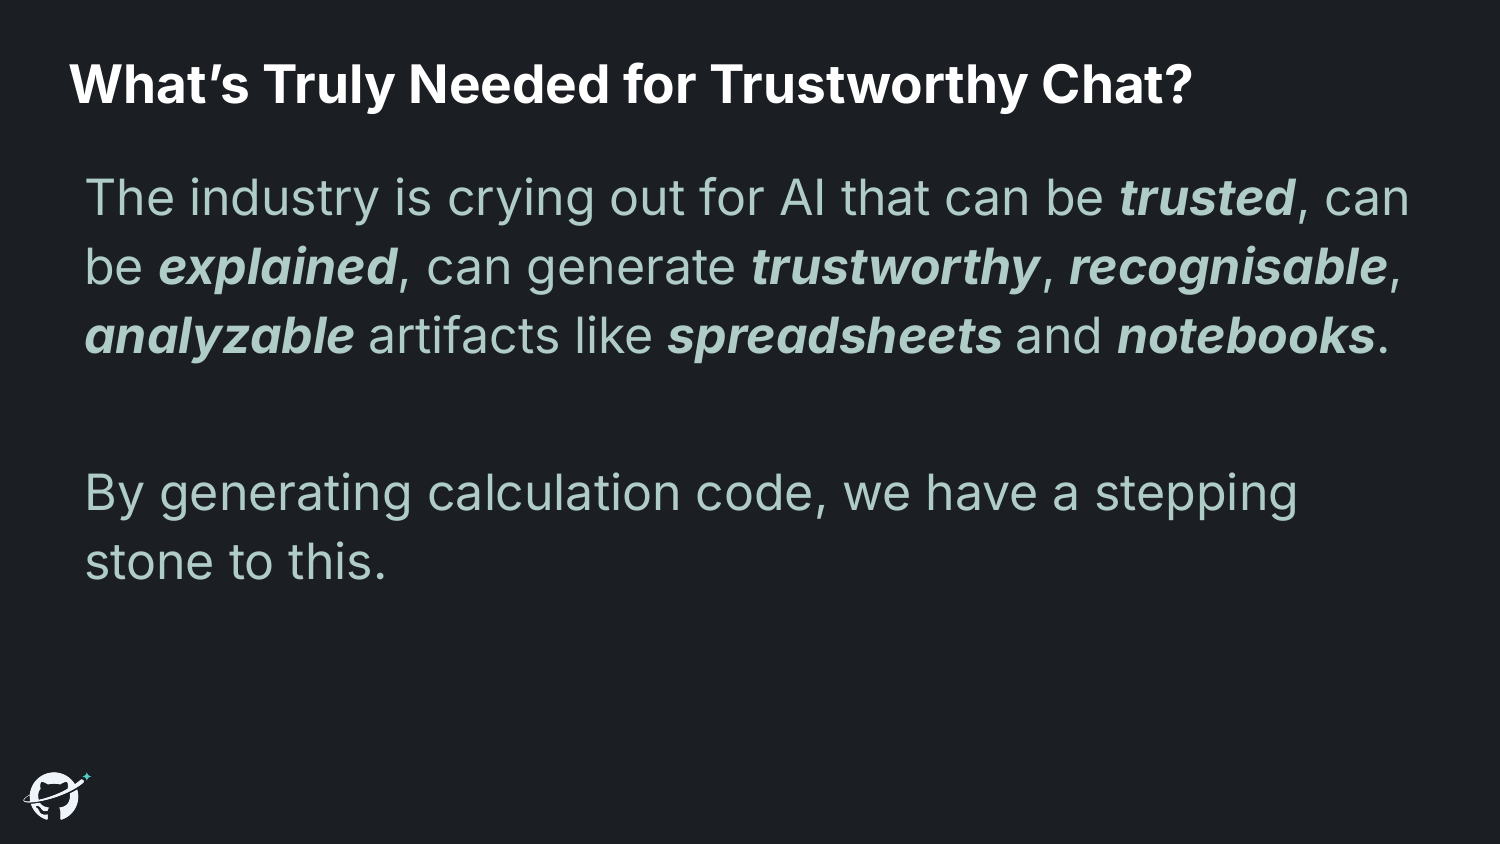

# What’s Truly Needed for Trustworthy Chat?
The industry is crying out for AI that can be trusted, can be explained, can generate trustworthy, recognisable, analyzable artifacts like spreadsheets and notebooks.

By generating calculation code, we have a stepping stone to this.